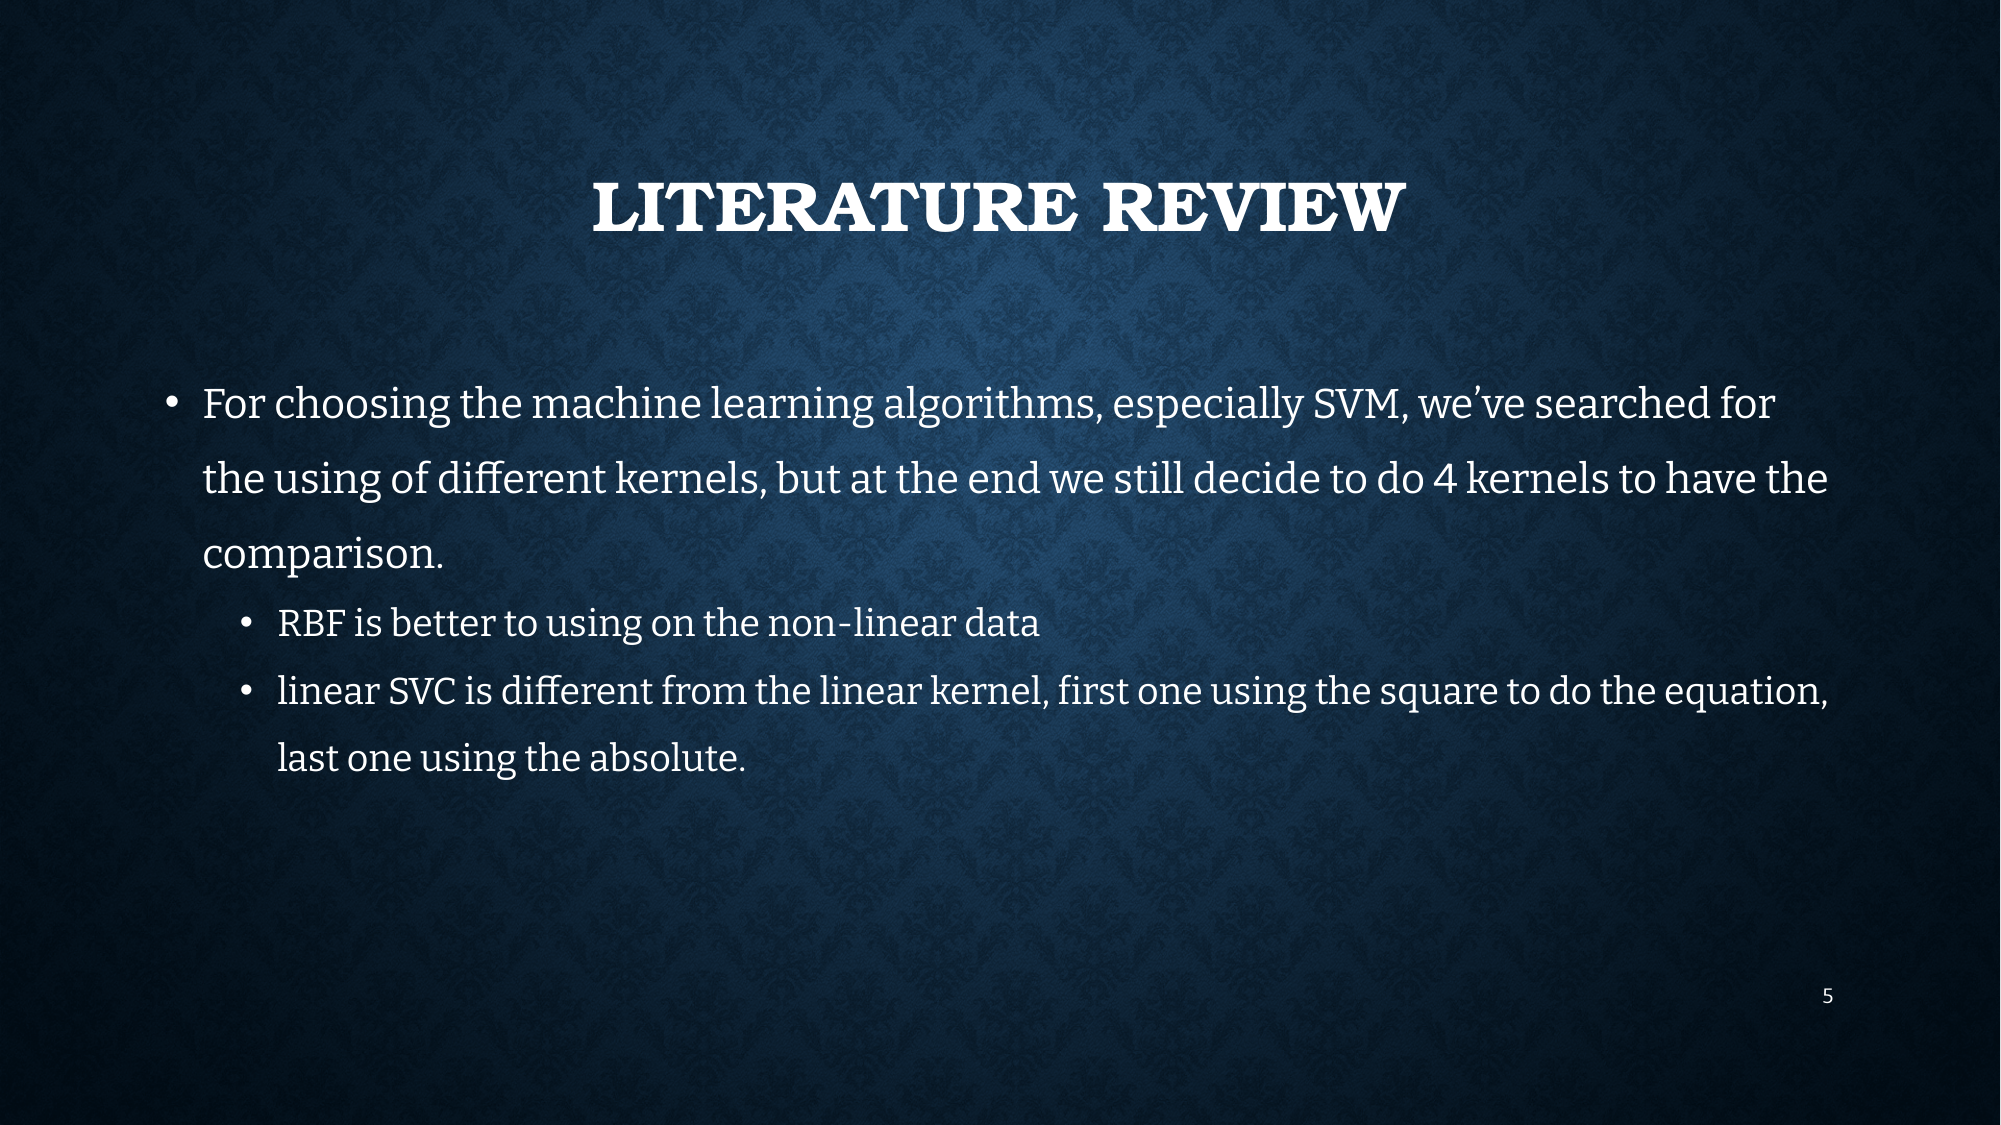

# LITERATURE REVIEW
For choosing the machine learning algorithms, especially SVM, we’ve searched for the using of different kernels, but at the end we still decide to do 4 kernels to have the comparison.
RBF is better to using on the non-linear data
linear SVC is different from the linear kernel, first one using the square to do the equation, last one using the absolute.
5